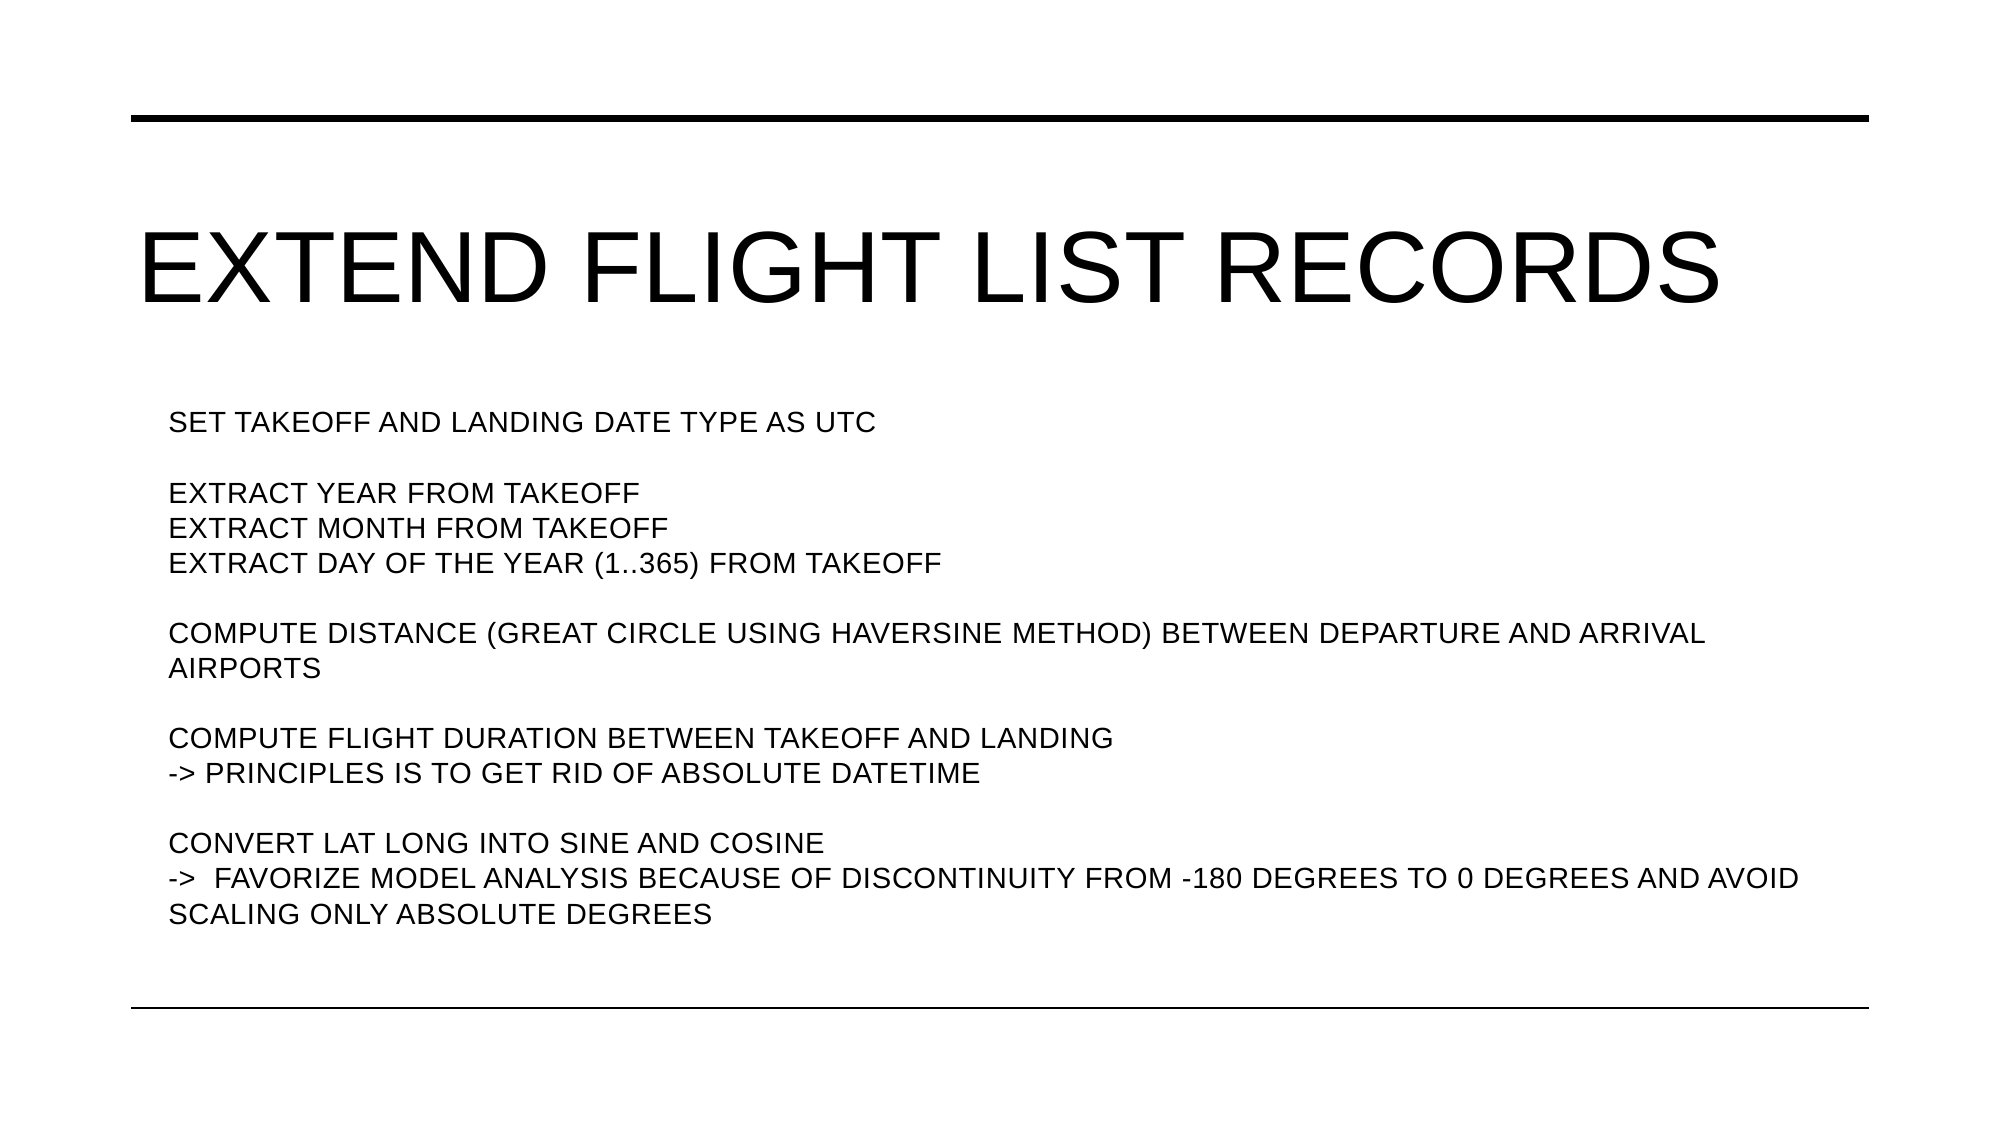

Extend Flight list records
# Set takeoff and landing date type as UTC Compute flight distance compute flight duration Extract year from takeoff Extract month from takeoff Extract day of the year (1..365) from takeoff Compute distance (great circle using haversine method) between departure and arrival airports compute flight duration between takeoff and landing -> Principles is to get rid of absolute datetime convert lat long into sine and cosine ->  favorize model analysis because of discontinuity from -180 degrees to 0 degrees and avoid scaling only absolute degrees